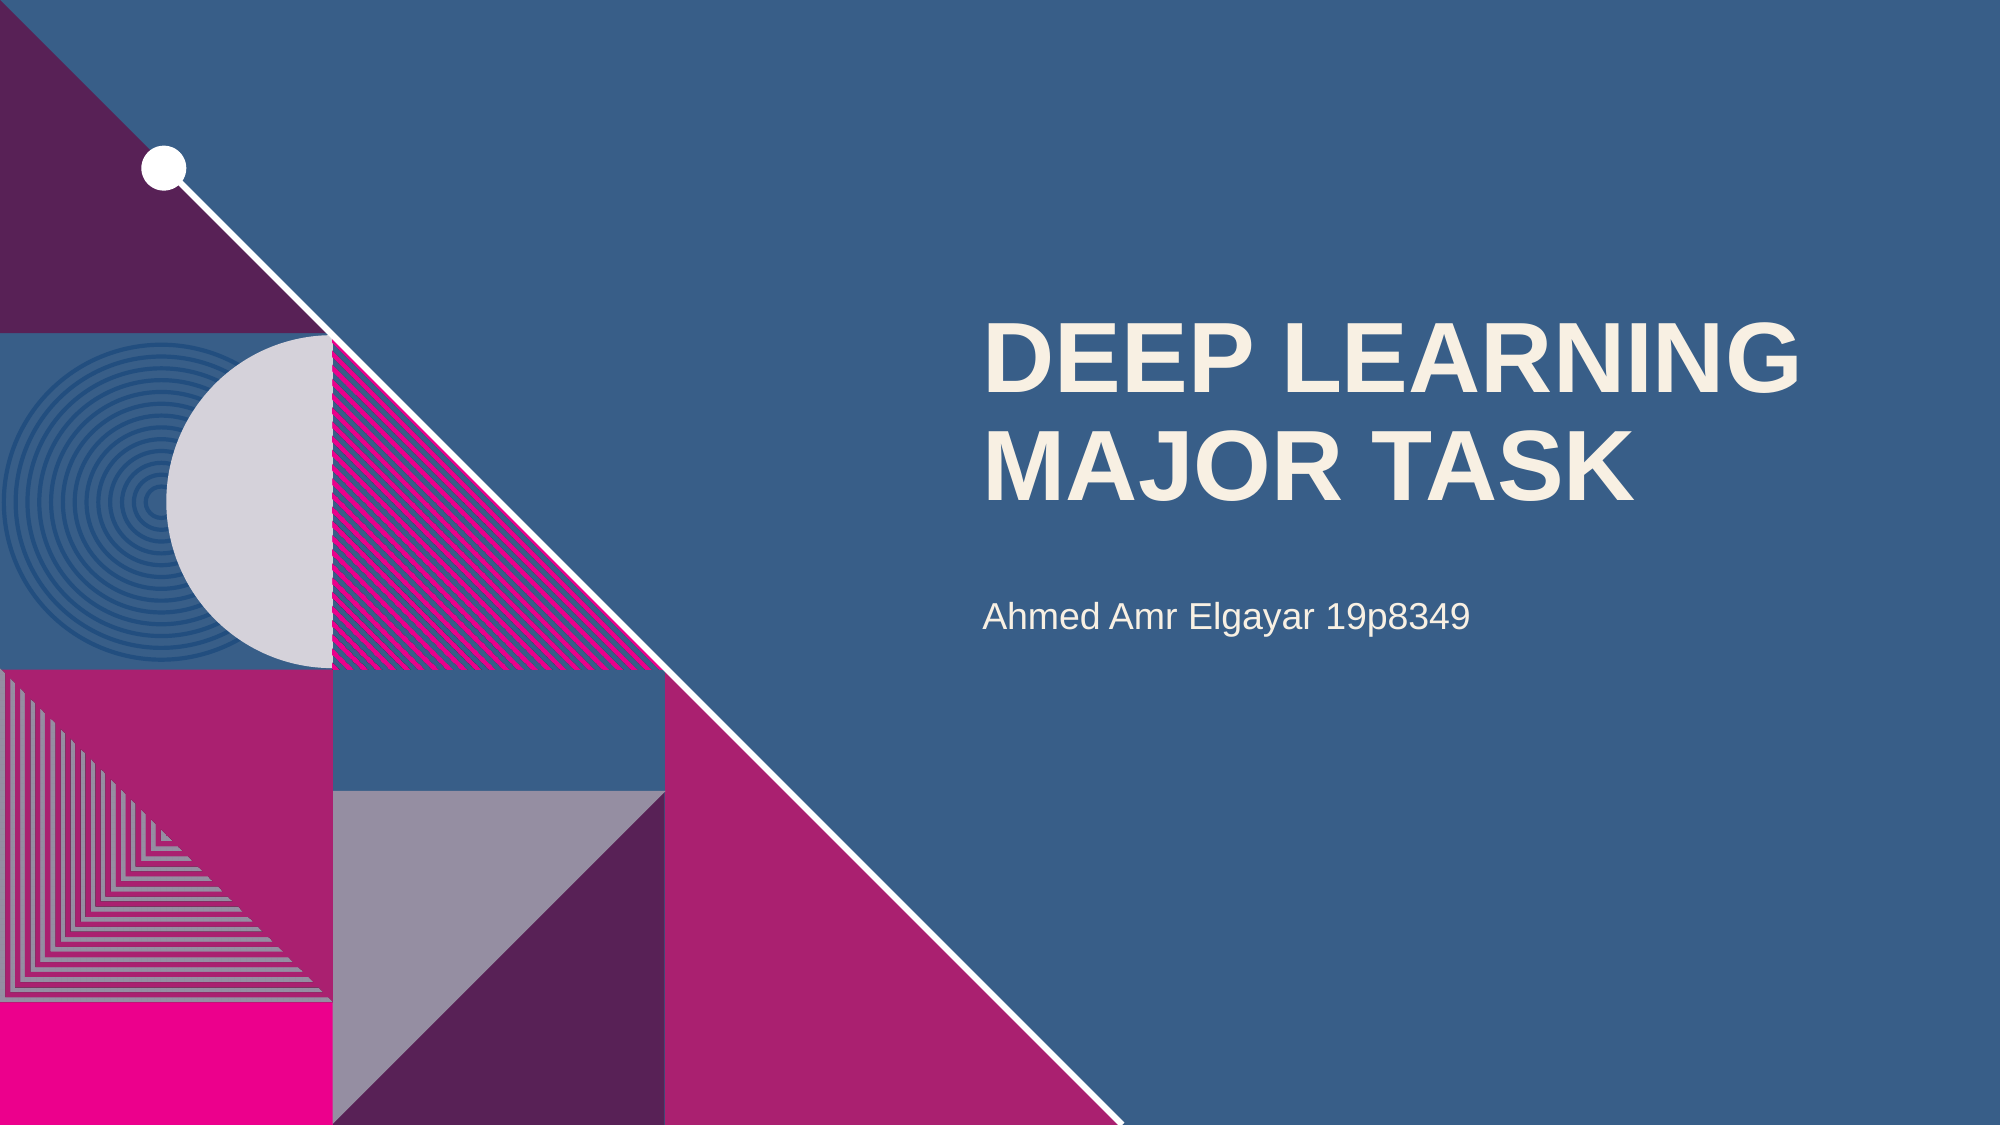

# Deep learning major task
Ahmed Amr Elgayar 19p8349